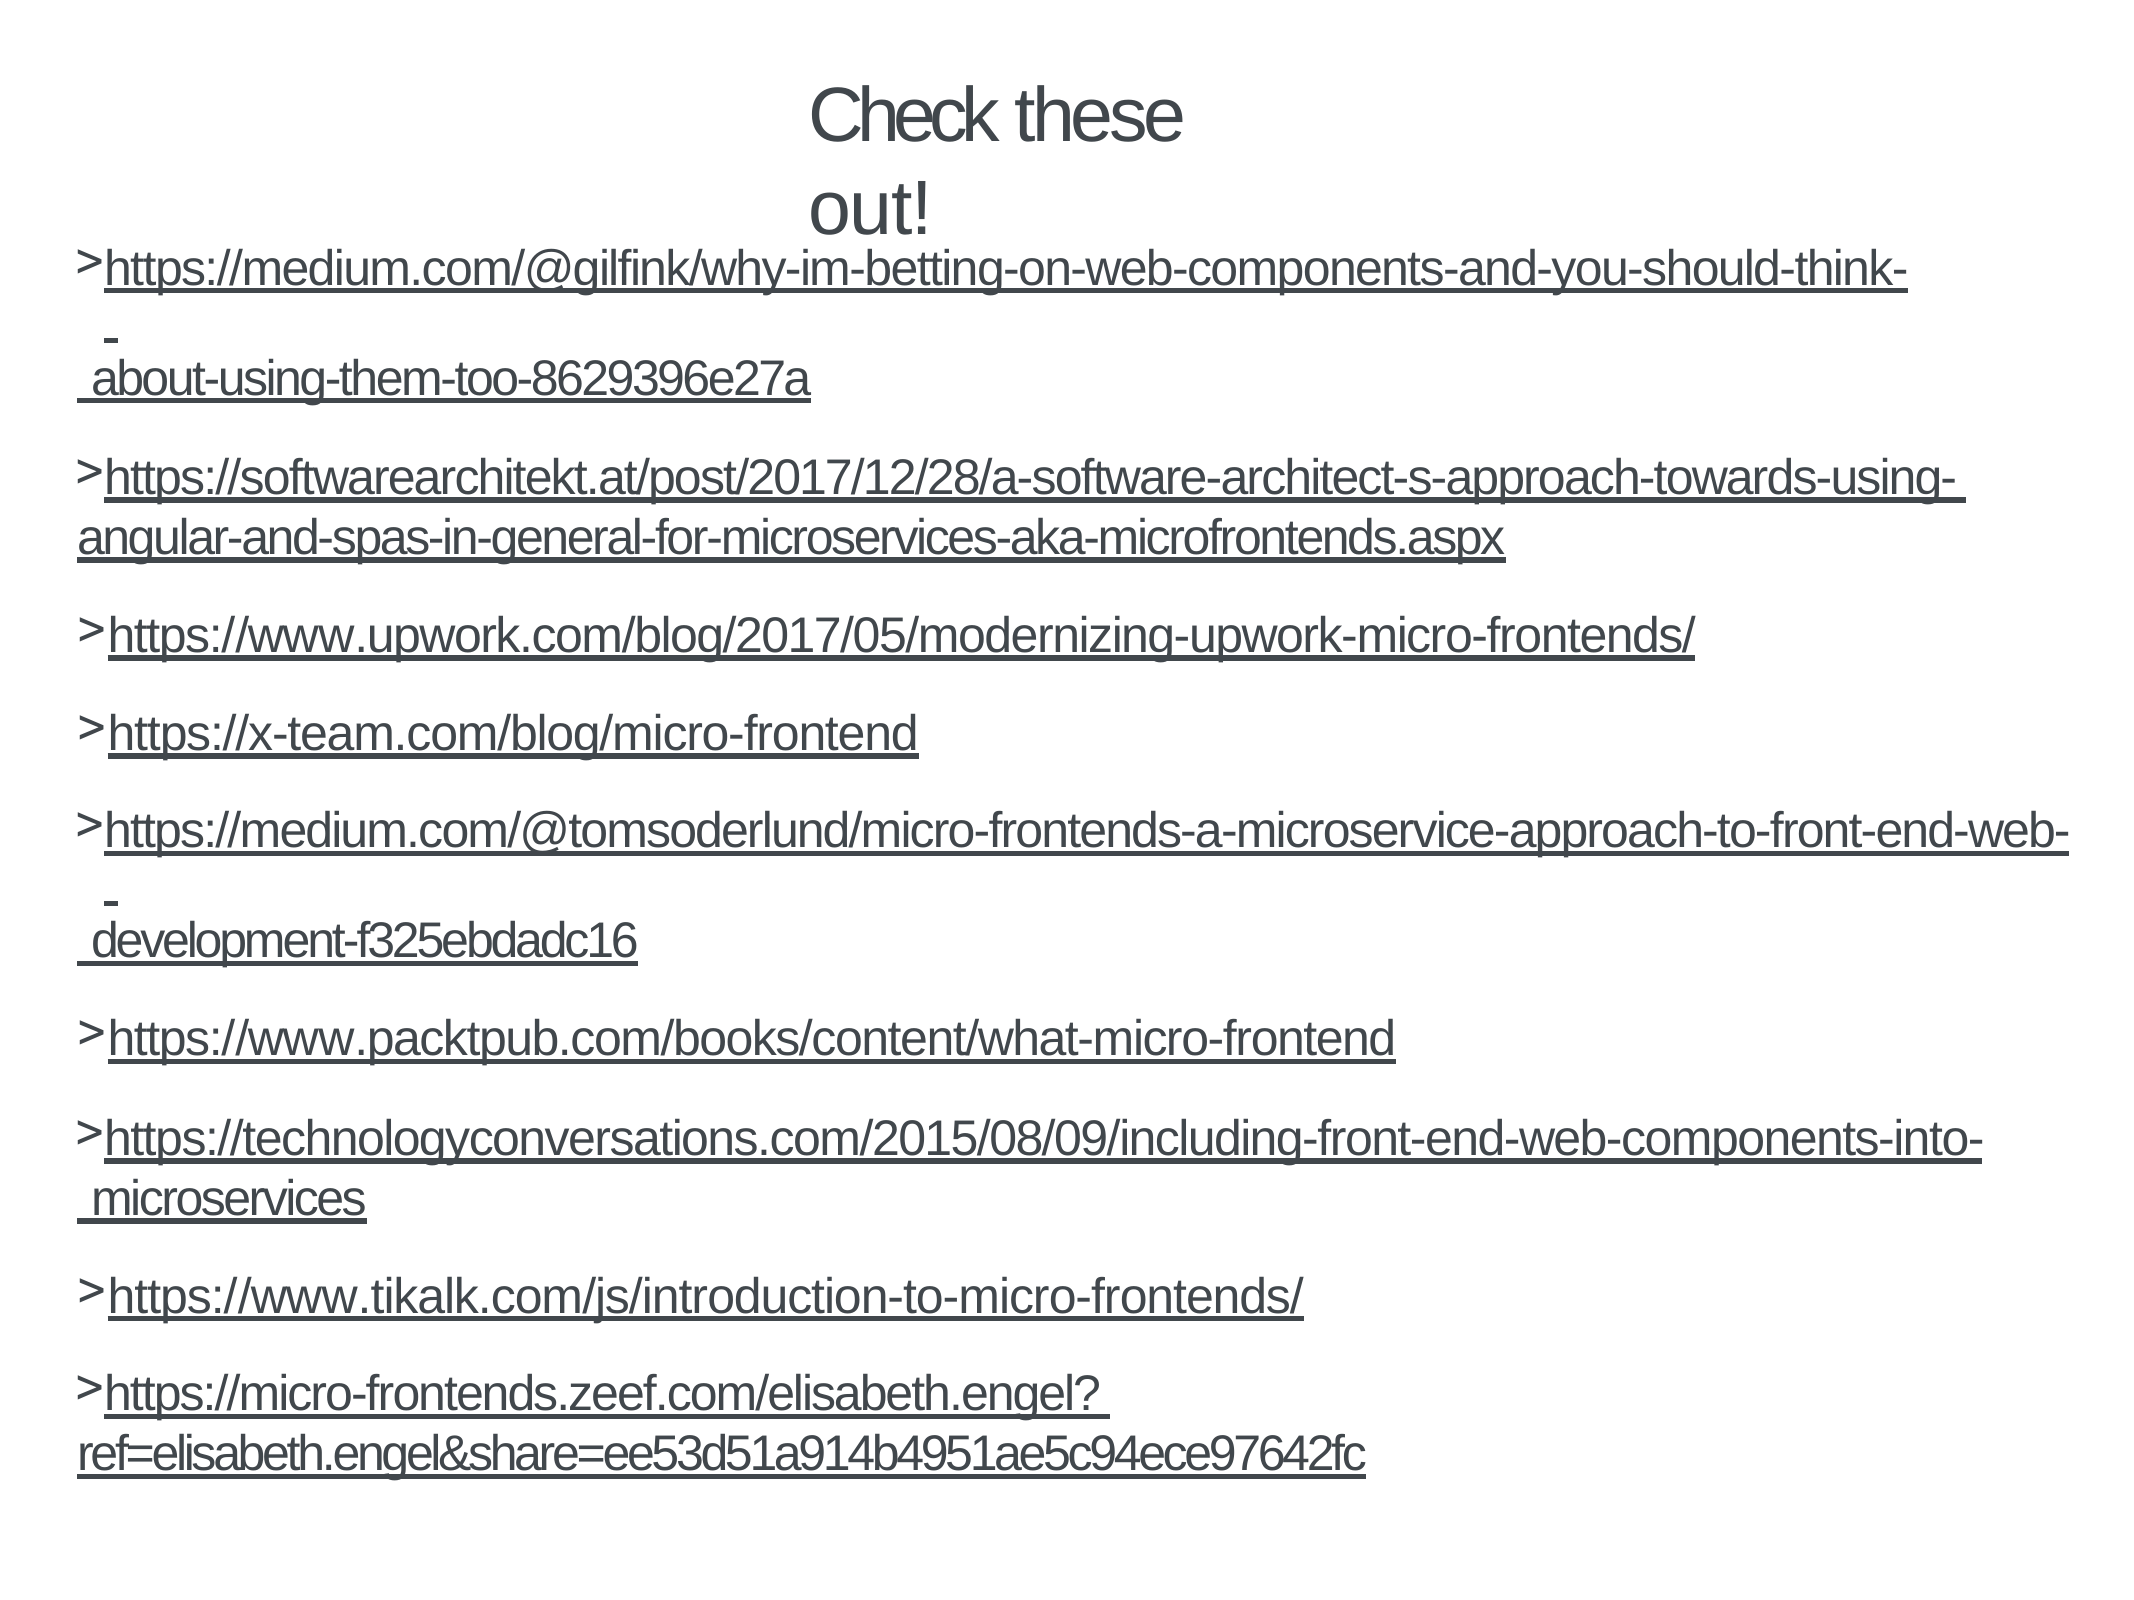

# Check these out!
https://medium.com/@gilfink/why-im-betting-on-web-components-and-you-should-think-  about-using-them-too-8629396e27a
https://softwarearchitekt.at/post/2017/12/28/a-software-architect-s-approach-towards-using-  angular-and-spas-in-general-for-microservices-aka-microfrontends.aspx
https://www.upwork.com/blog/2017/05/modernizing-upwork-micro-frontends/
https://x-team.com/blog/micro-frontend
https://medium.com/@tomsoderlund/micro-frontends-a-microservice-approach-to-front-end-web-  development-f325ebdadc16
https://www.packtpub.com/books/content/what-micro-frontend
https://technologyconversations.com/2015/08/09/including-front-end-web-components-into-  microservices
https://www.tikalk.com/js/introduction-to-micro-frontends/
https://micro-frontends.zeef.com/elisabeth.engel?  ref=elisabeth.engel&share=ee53d51a914b4951ae5c94ece97642fc